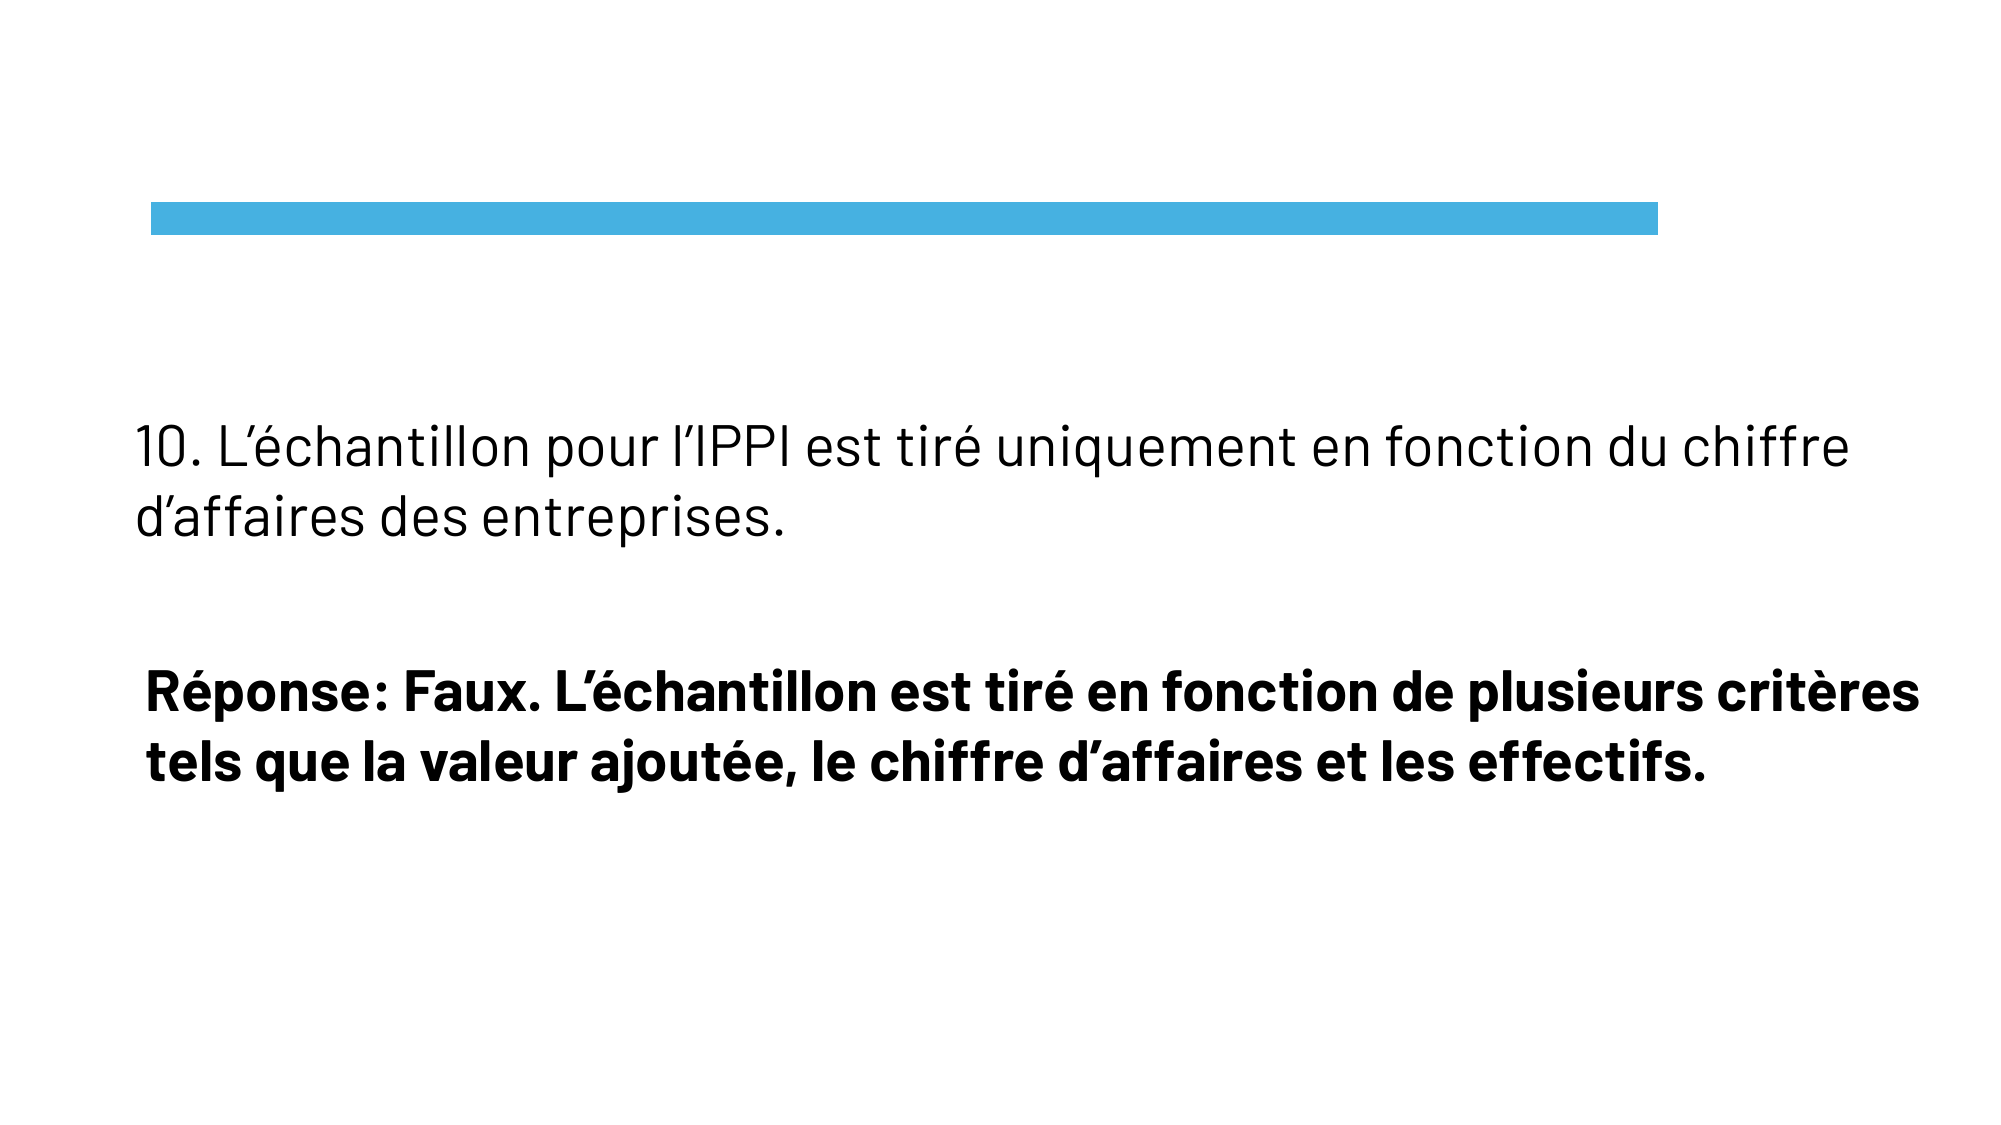

10. L’échantillon pour l’IPPI est tiré uniquement en fonction du chiffre d’affaires des entreprises.
Réponse: Faux. L’échantillon est tiré en fonction de plusieurs critères tels que la valeur ajoutée, le chiffre d’affaires et les effectifs.